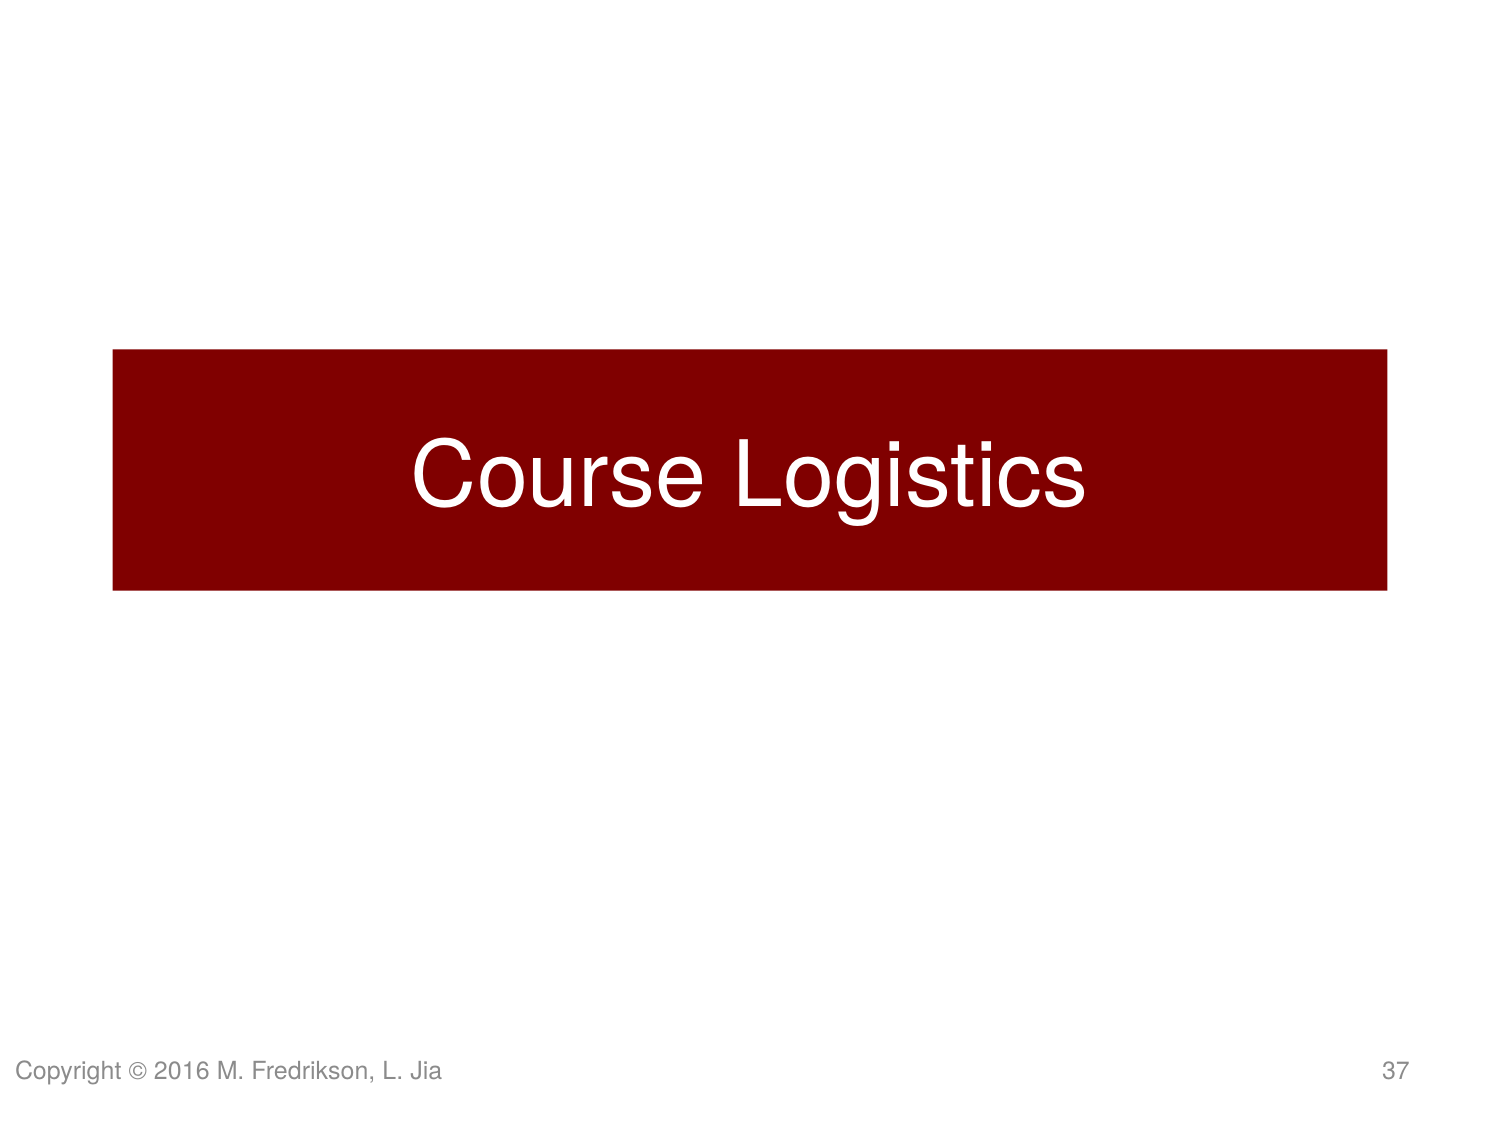

# Course Logistics

Copyright © 2016 M. Fredrikson, L. Jia
37